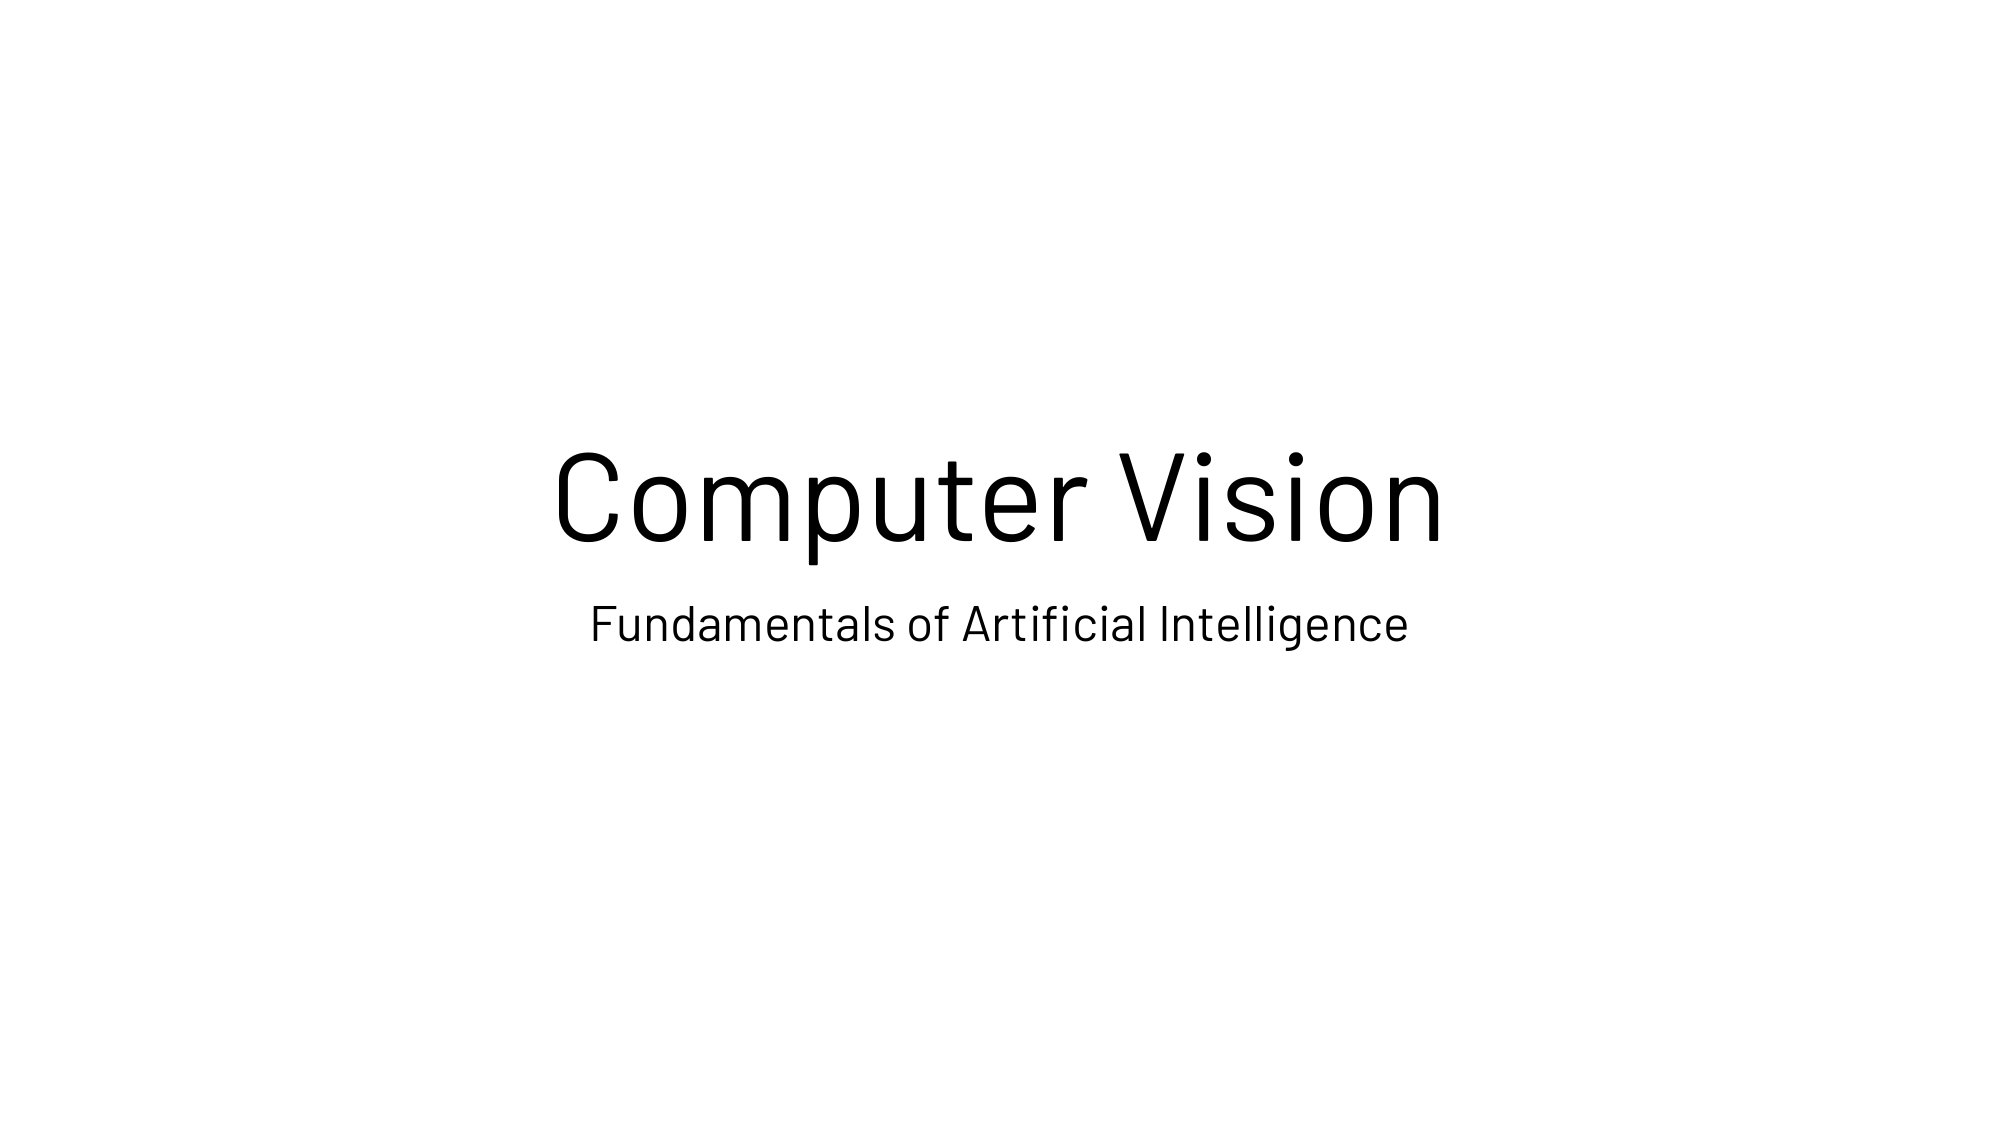

# Computer Vision
Fundamentals of Artificial Intelligence